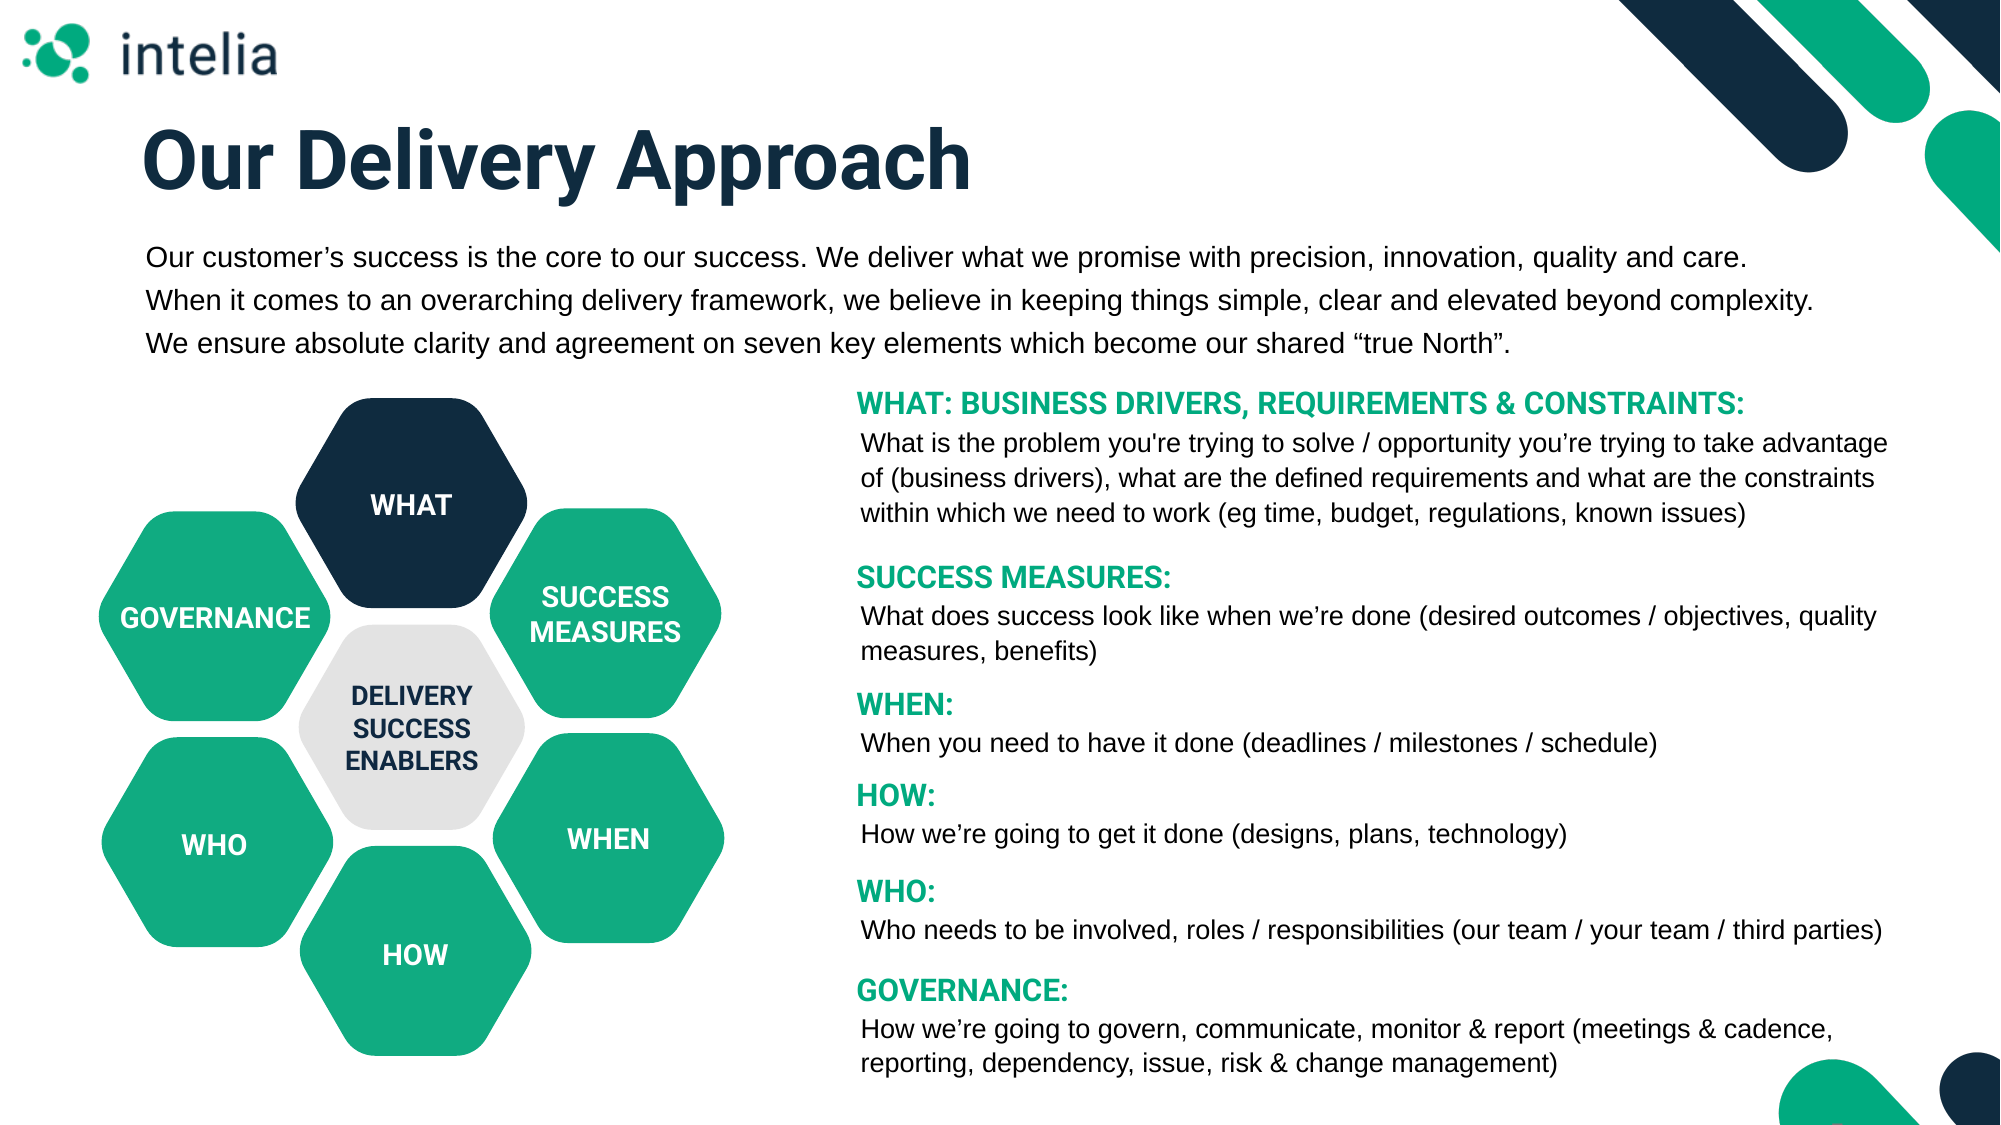

# Our Delivery Approach
Our customer’s success is the core to our success. We deliver what we promise with precision, innovation, quality and care.
When it comes to an overarching delivery framework, we believe in keeping things simple, clear and elevated beyond complexity.
We ensure absolute clarity and agreement on seven key elements which become our shared “true North”.
WHAT: BUSINESS DRIVERS, REQUIREMENTS & CONSTRAINTS:

What is the problem you're trying to solve / opportunity you’re trying to take advantage of (business drivers), what are the defined requirements​ and what are the constraints within which we need to work (eg time, budget, regulations, known issues)
WHAT

SUCCESS MEASURES:
SUCCESS MEASURES
What does success look like when we’re done (desired outcomes / objectives, quality measures, benefits)​
GOVERNANCE

DELIVERY SUCCESS ENABLERS
WHEN:
When you need to have it done (deadlines / milestones / schedule)​

HOW:
How we’re going to get it done (designs, plans, technology)​
WHEN
WHO

WHO:
Who needs to be involved, roles / responsibilities (our team / your team / third parties)​
HOW
GOVERNANCE:
How we’re going to govern, communicate, monitor & report (meetings & cadence, reporting, dependency, issue, risk & change management)​
7